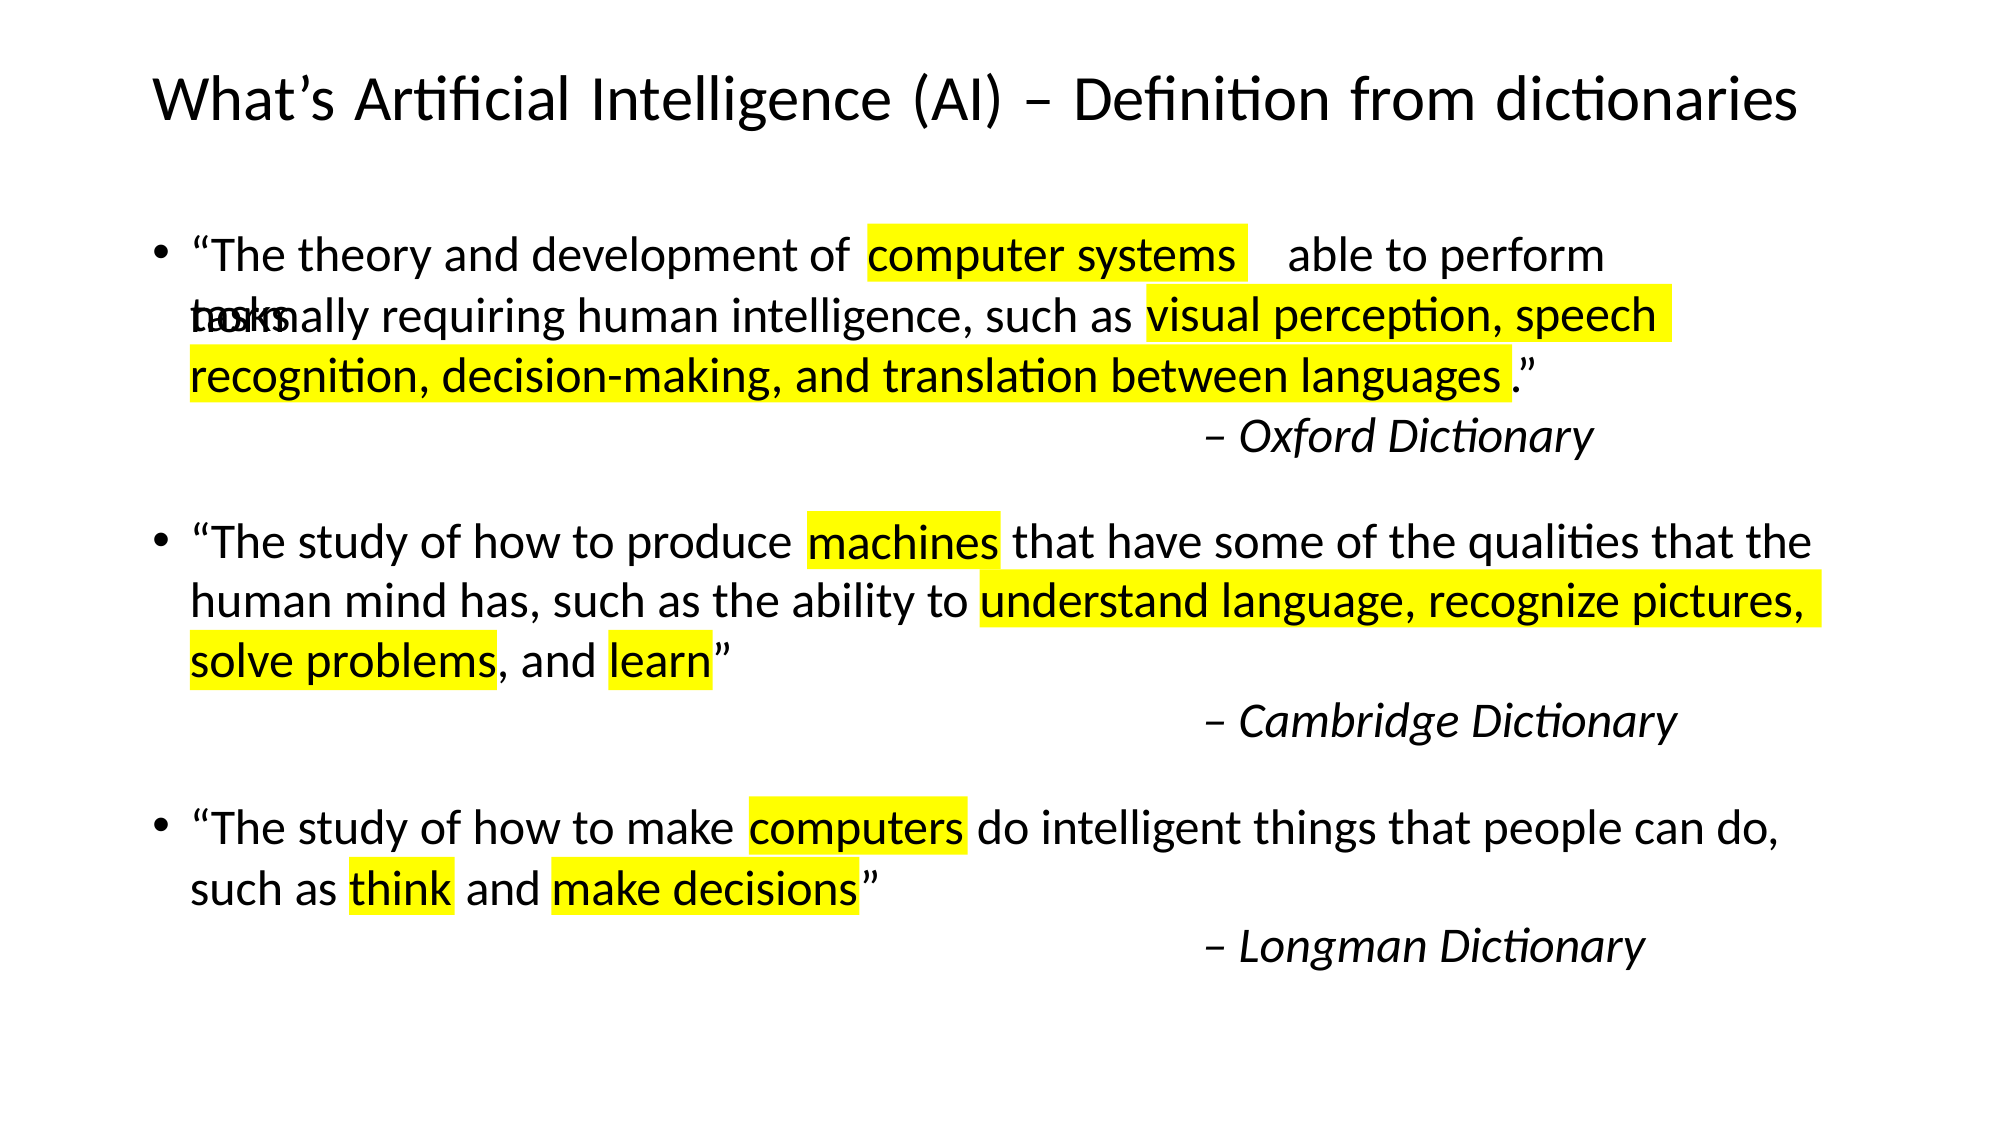

# What’s Artificial Intelligence (AI) – Definition from dictionaries
“The theory and development of	able to perform tasks
computer systems
normally requiring human intelligence, such as
visual perception, speech
.”
recognition, decision-making, and translation between languages
– Oxford Dictionary
“The study of how to produce
that have some of the qualities that the
machines
human mind has, such as the ability to
understand language, recognize pictures,
solve problems, and learn”

– Cambridge Dictionary
do intelligent things that people can do,
“The study of how to make
computers
such as	and
”
think
make decisions
– Longman Dictionary